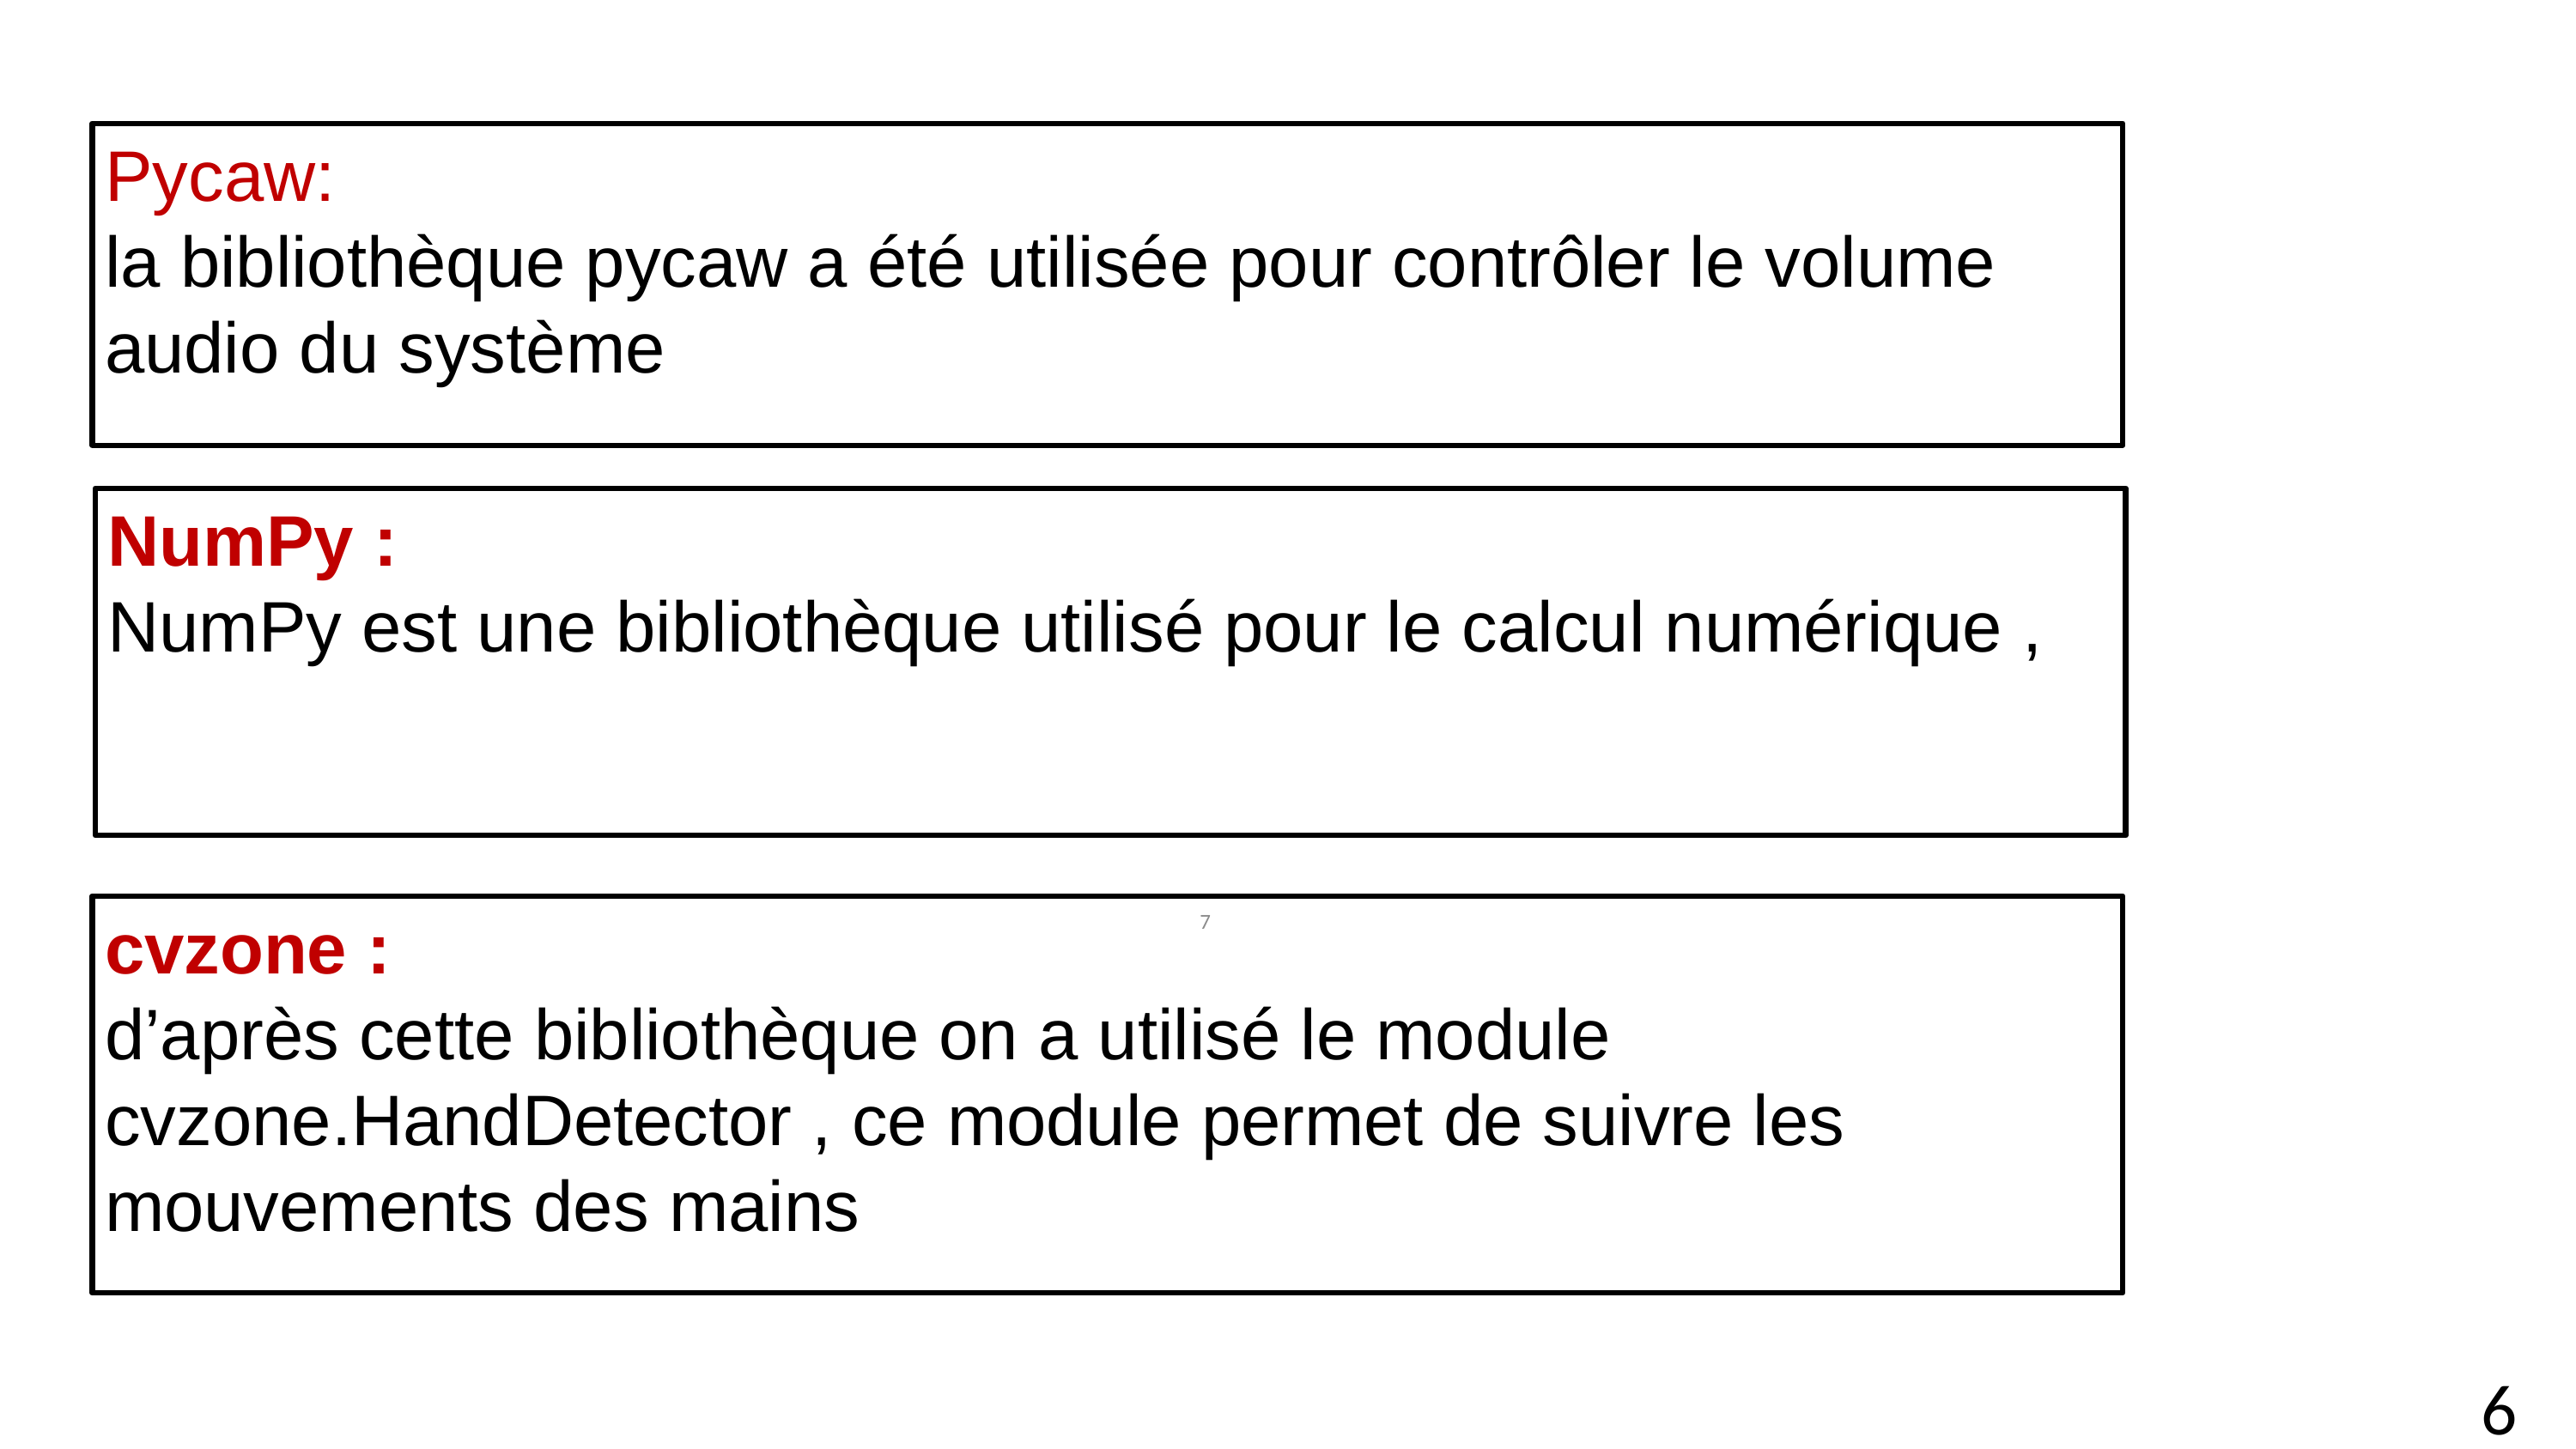

Pycaw:
la bibliothèque pycaw a été utilisée pour contrôler le volume audio du système

NumPy :
NumPy est une bibliothèque utilisé pour le calcul numérique ,

7
cvzone :
d’après cette bibliothèque on a utilisé le module cvzone.HandDetector , ce module permet de suivre les mouvements des mains

6